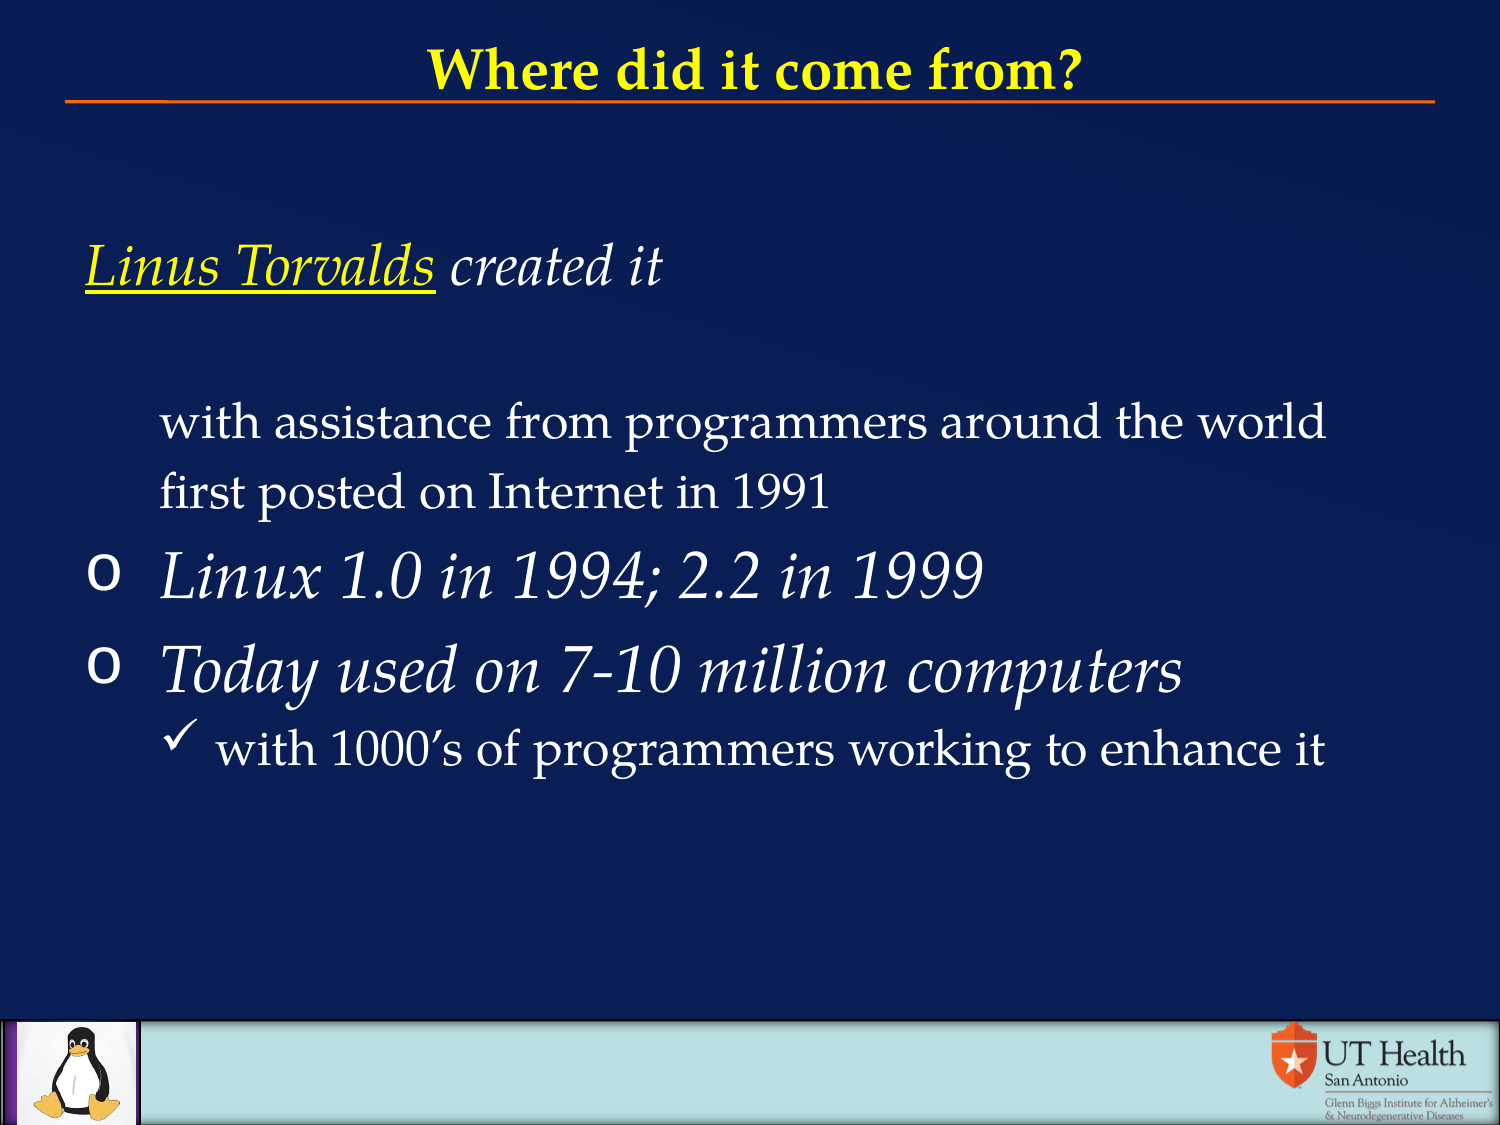

Where did it come from?

Linus Torvalds created it

with assistance from programmers around the world
first posted on Internet in 1991
Linux 1.0 in 1994; 2.2 in 1999
Today used on 7-10 million computers
with 1000’s of programmers working to enhance it